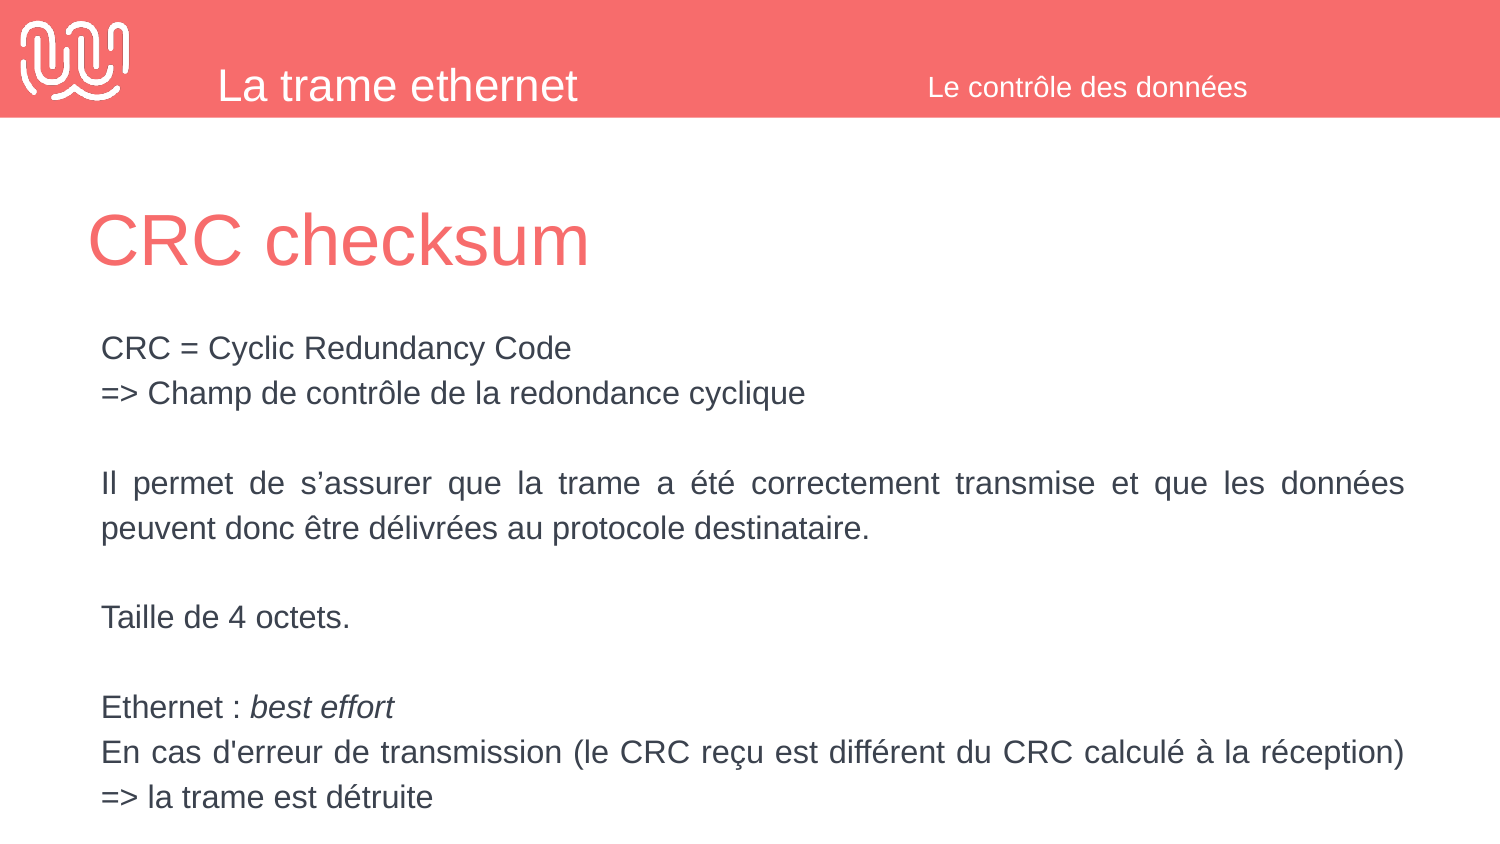

La trame ethernet
Le contrôle des données
CRC checksum
CRC = Cyclic Redundancy Code
=> Champ de contrôle de la redondance cyclique

Il permet de s’assurer que la trame a été correctement transmise et que les données peuvent donc être délivrées au protocole destinataire.

Taille de 4 octets.

Ethernet : best effort
En cas d'erreur de transmission (le CRC reçu est différent du CRC calculé à la réception) => la trame est détruite